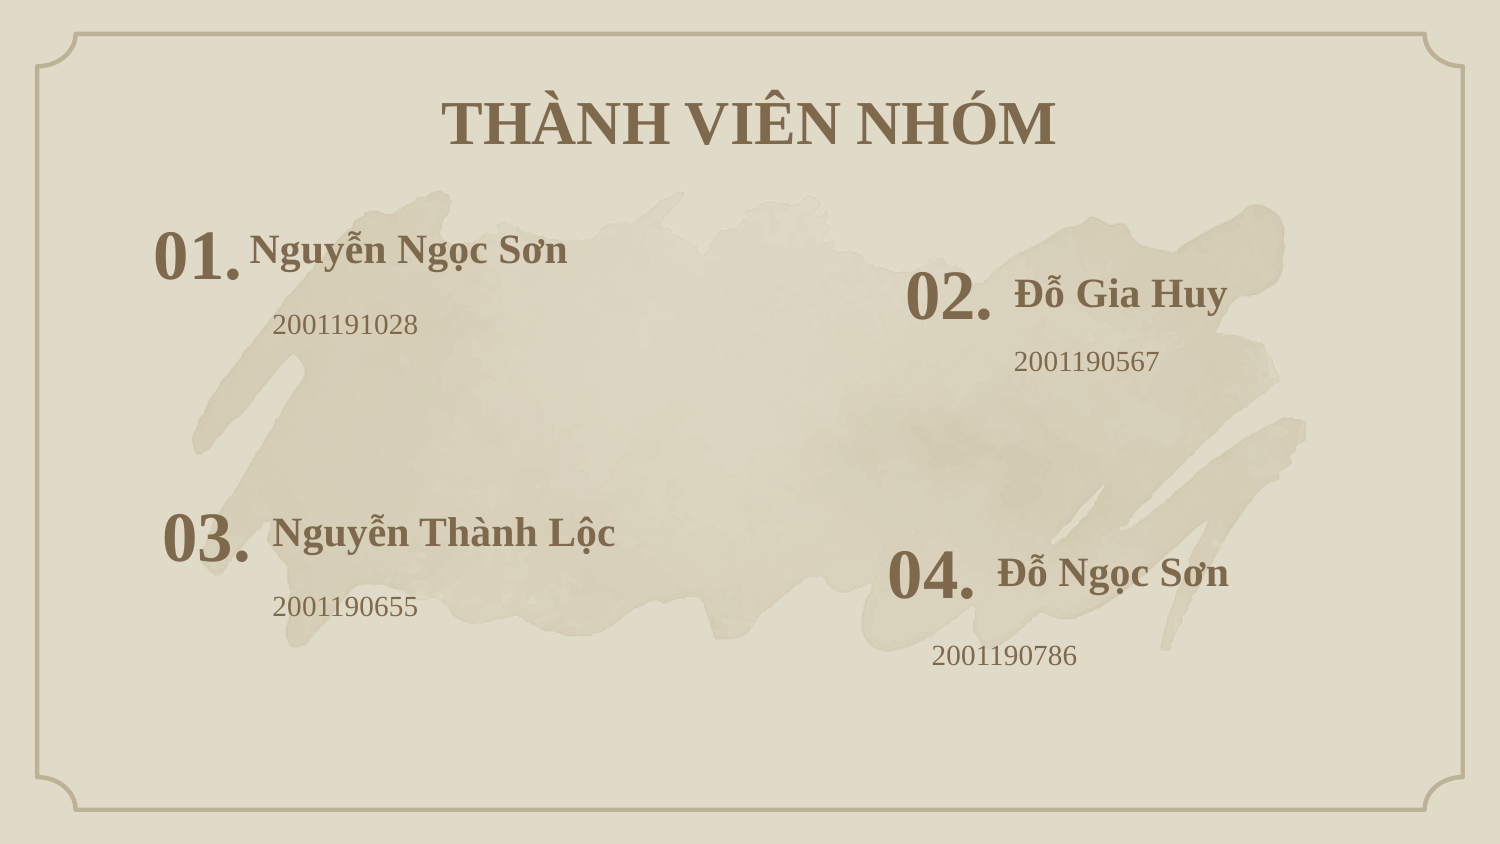

THÀNH VIÊN NHÓM
# Nguyễn Ngọc Sơn
01.
02.
Đỗ Gia Huy
2001191028
2001190567
03.
Nguyễn Thành Lộc
04.
Đỗ Ngọc Sơn
2001190655
2001190786